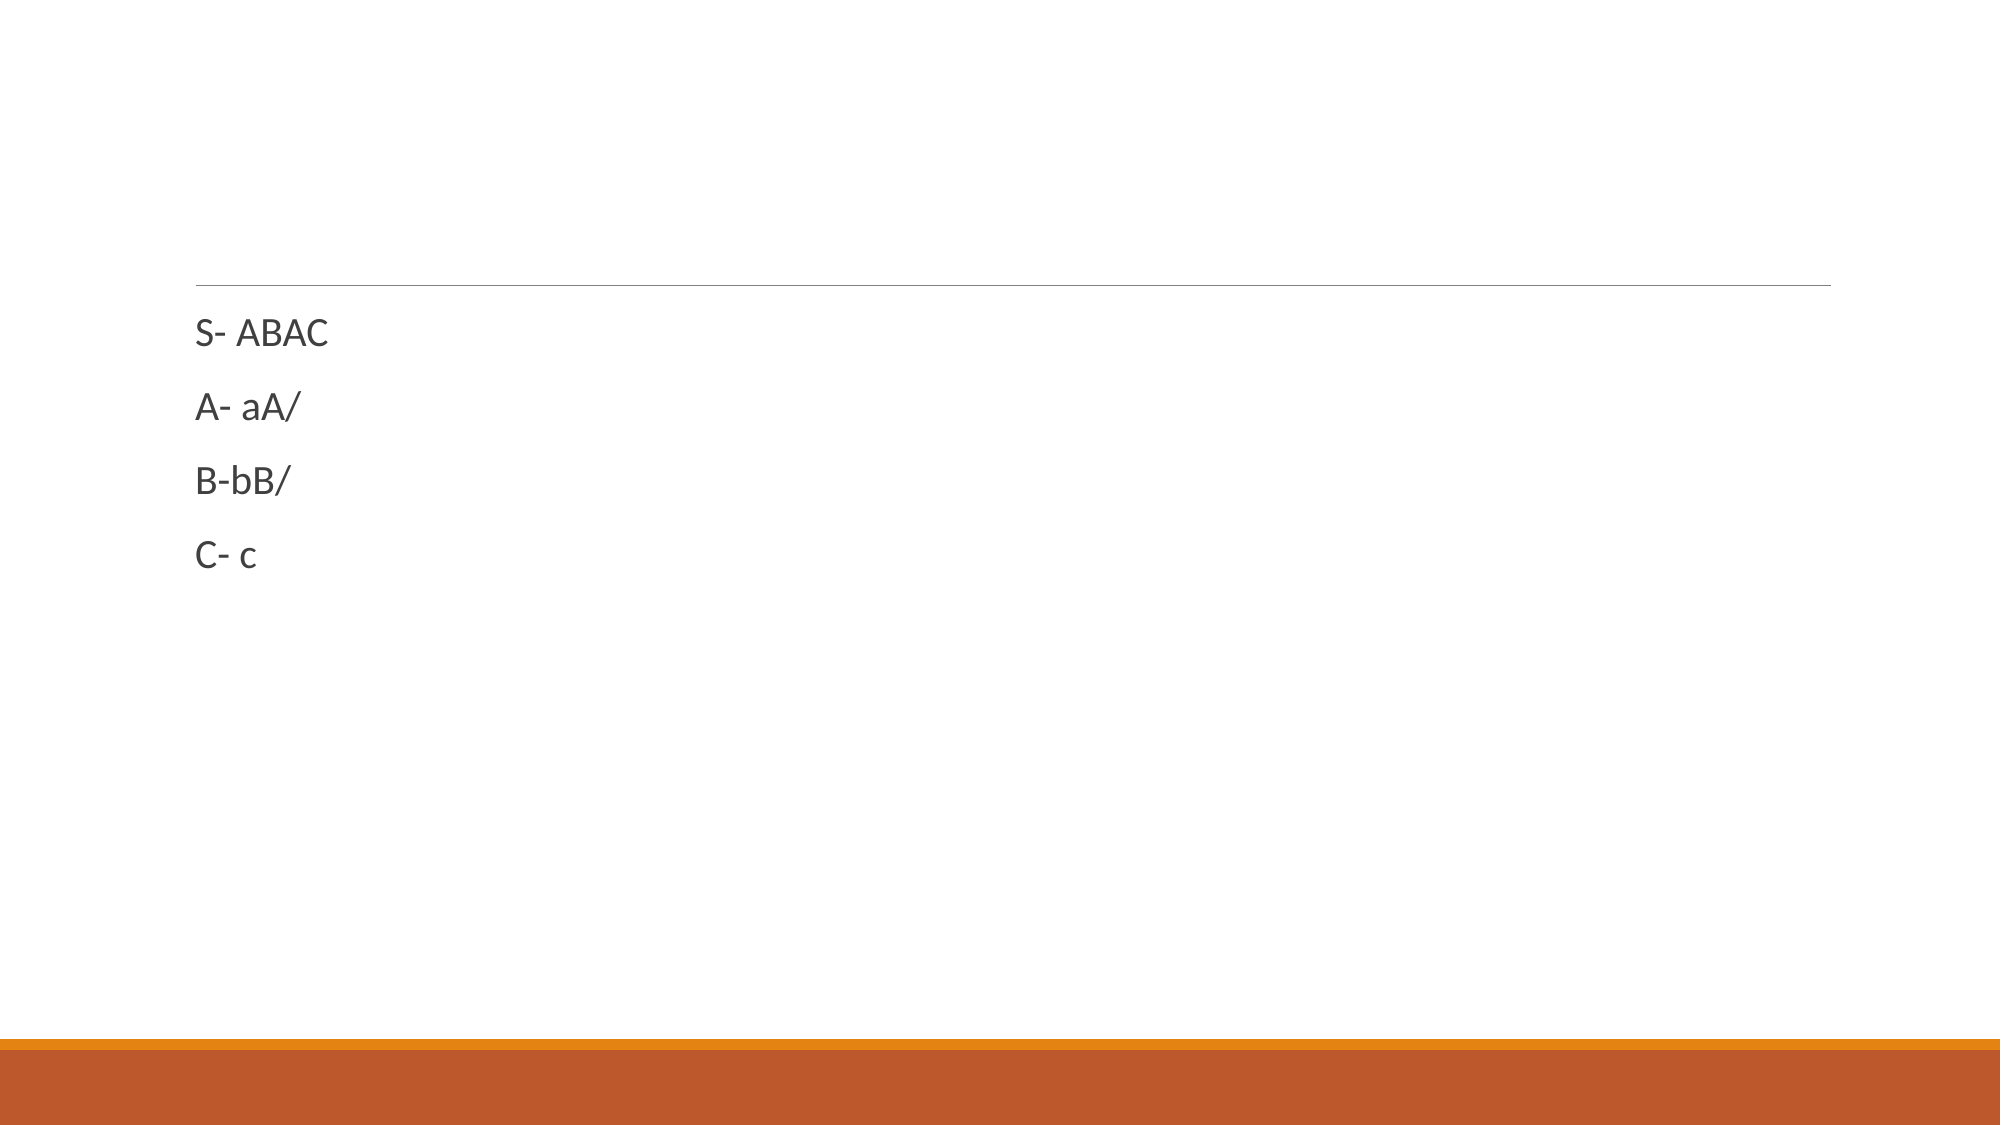

#
S- ABAC
A- aA/
B-bB/
C- c